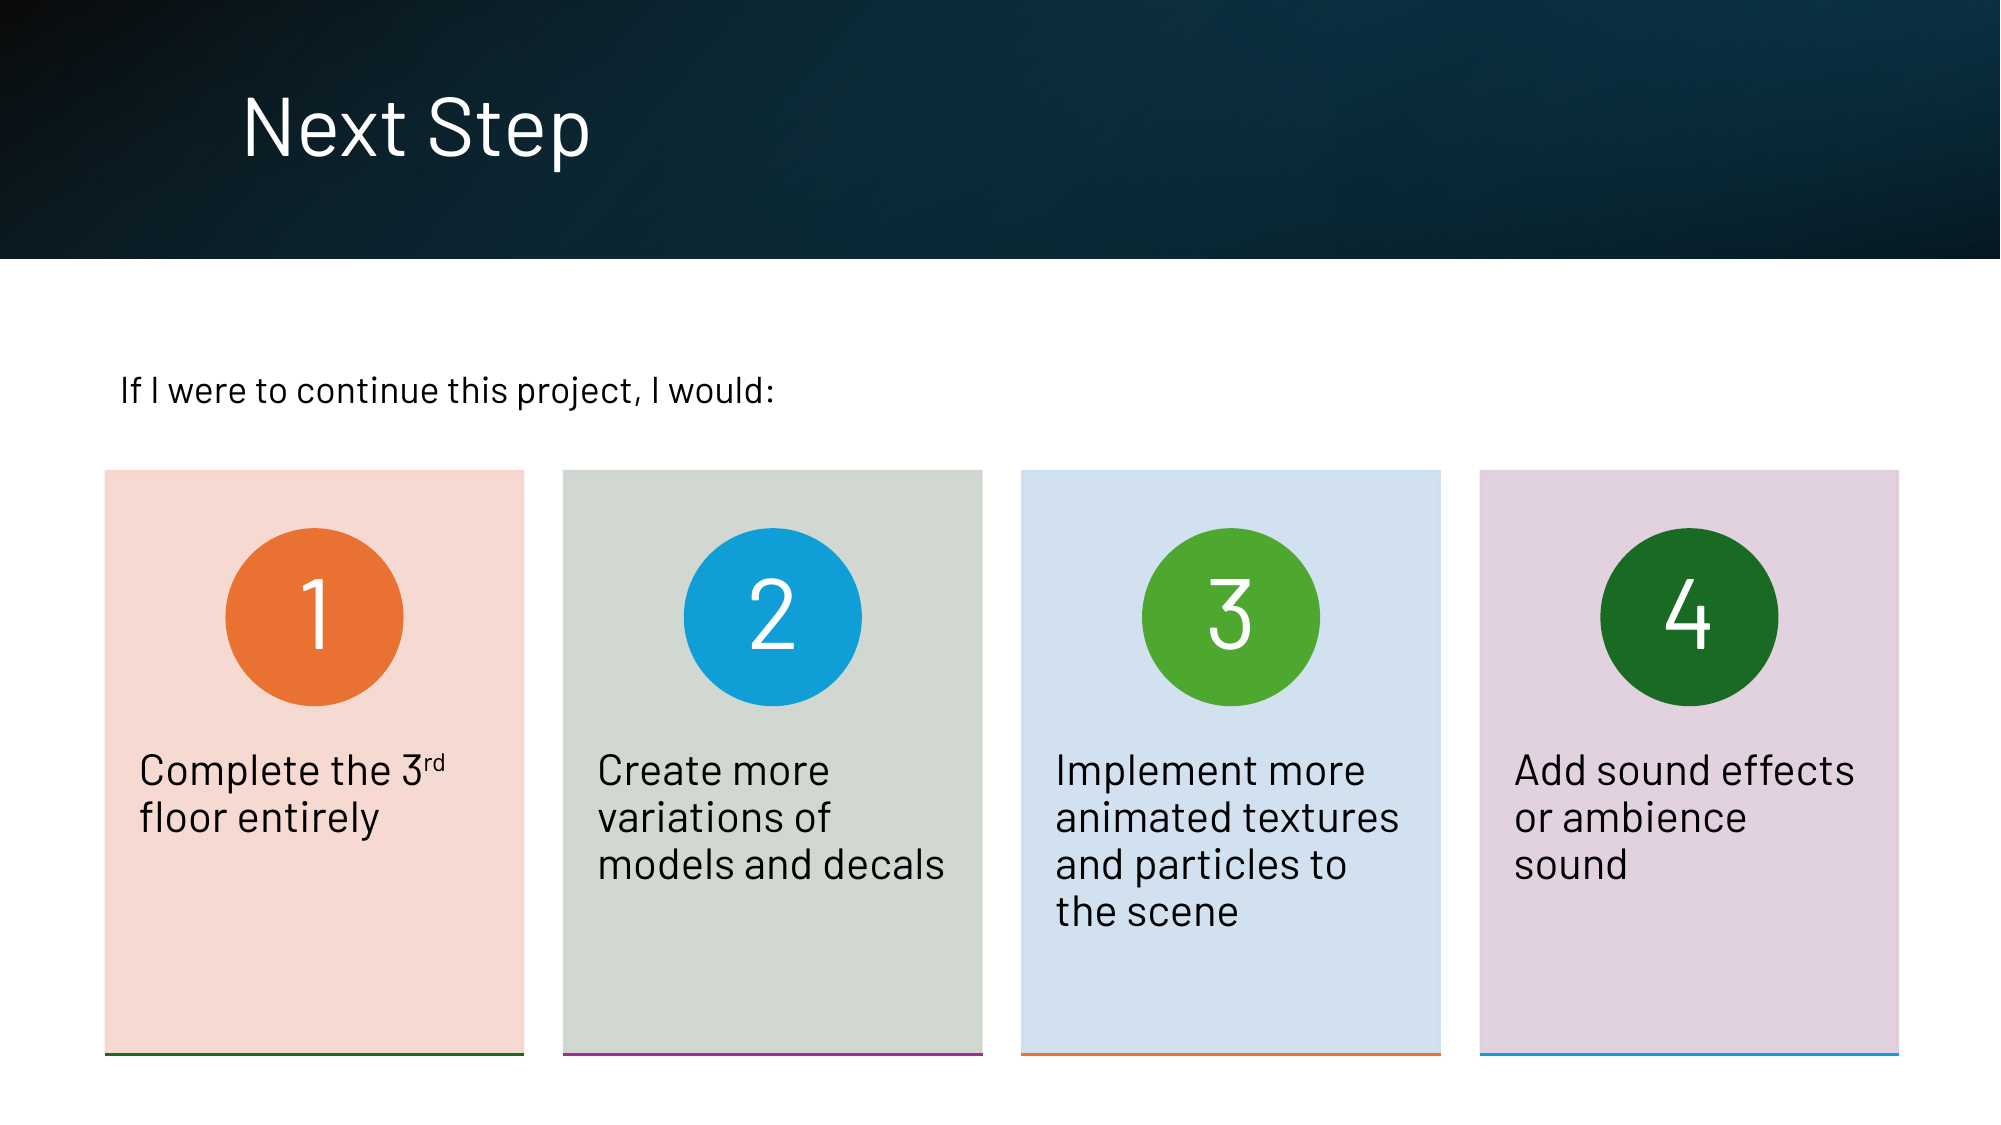

# Next Step
If I were to continue this project, I would:
Complete the 3rd floor entirely
1
Create more variations of models and decals
2
Implement more animated textures and particles to the scene
3
Add sound effects or ambience sound
4